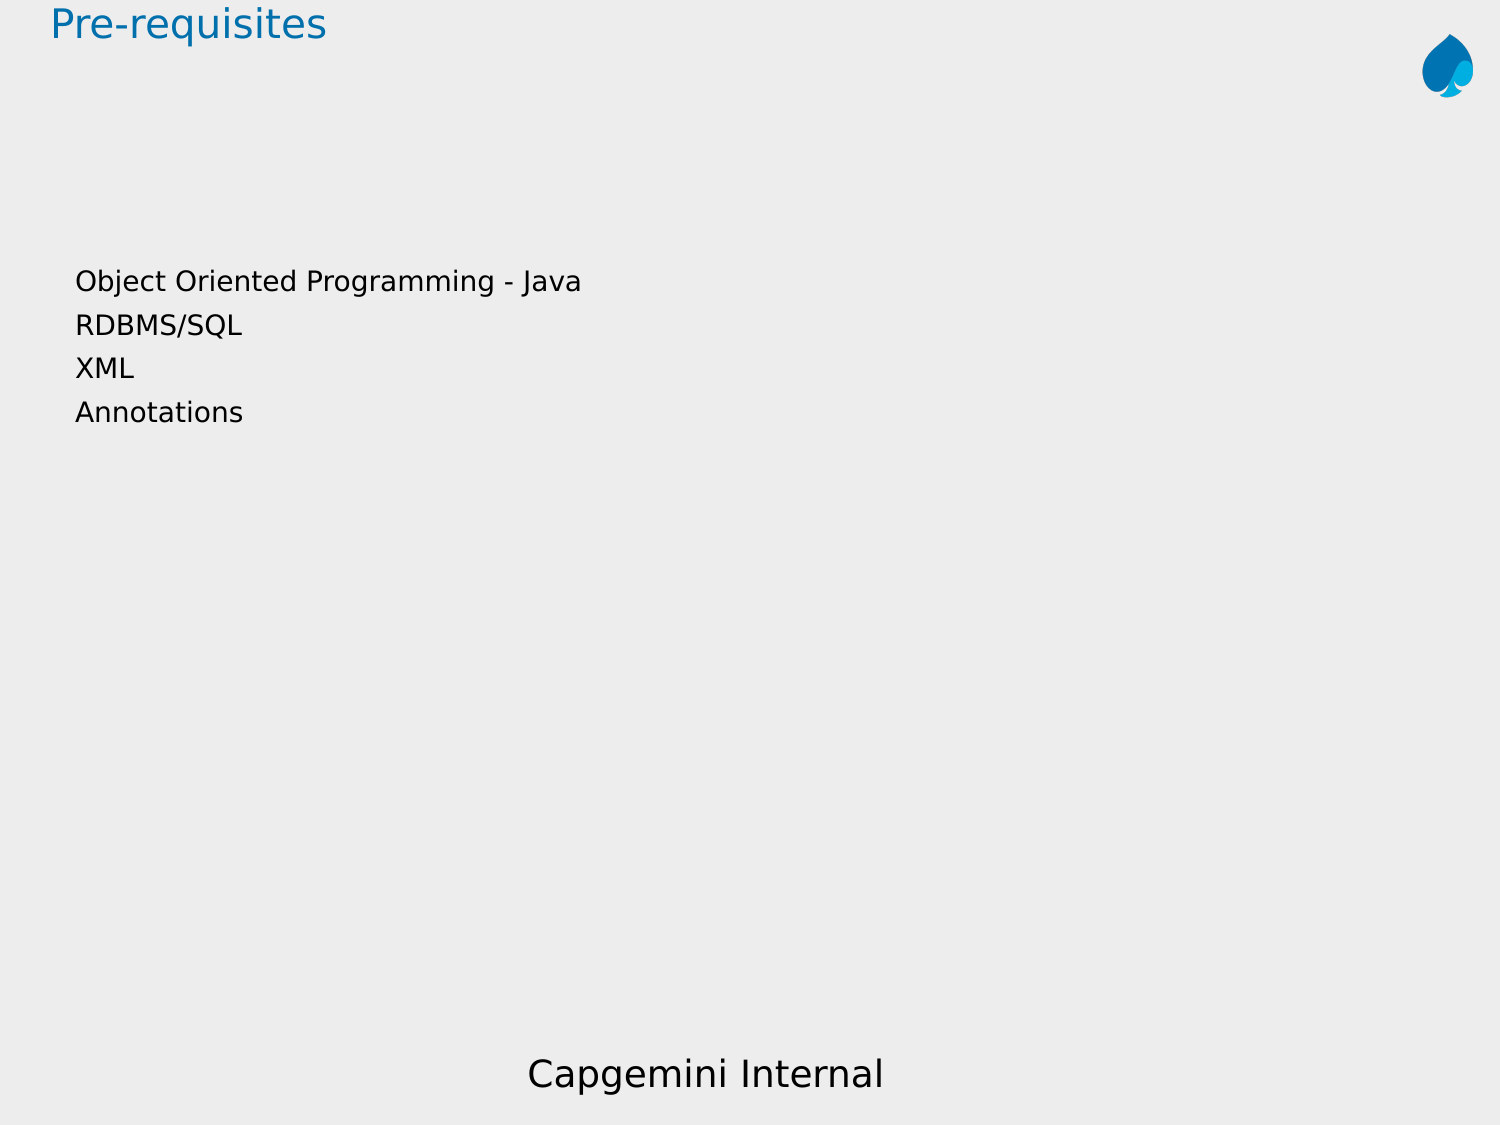

# Pre-requisites
Object Oriented Programming - Java
RDBMS/SQL
XML
Annotations
Capgemini Internal